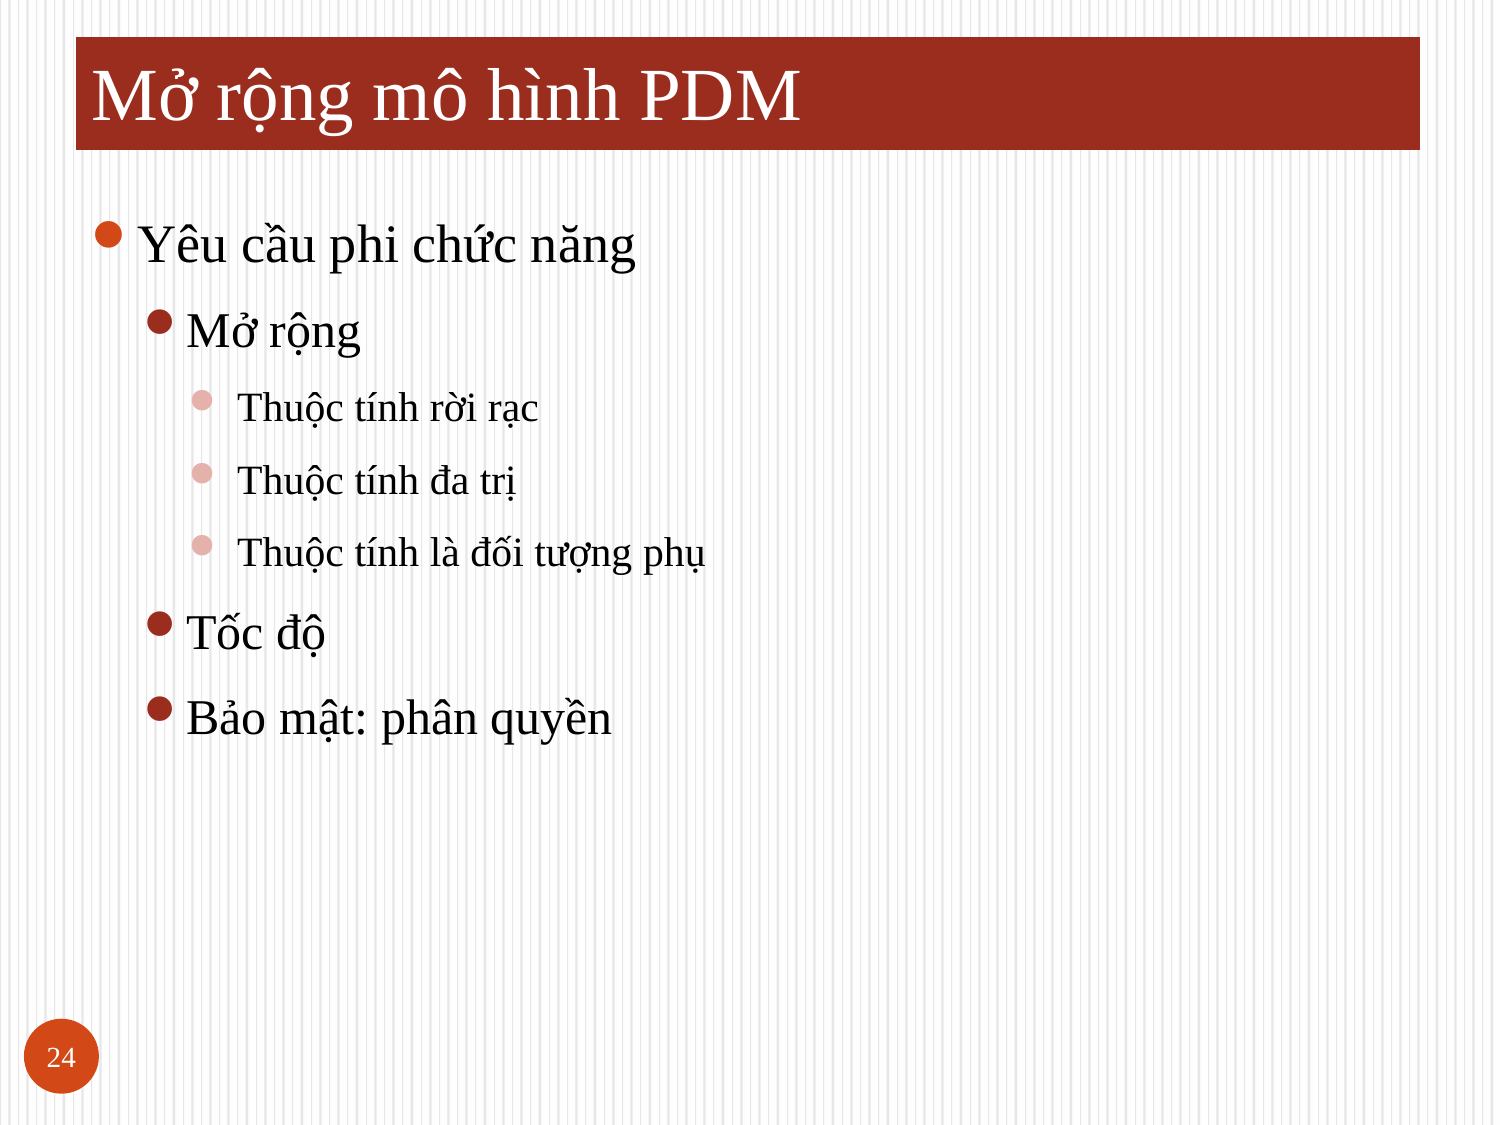

# Mở rộng mô hình PDM
Yêu cầu phi chức năng
Mở rộng
 Thuộc tính rời rạc
 Thuộc tính đa trị
 Thuộc tính là đối tượng phụ
Tốc độ
Bảo mật: phân quyền

24